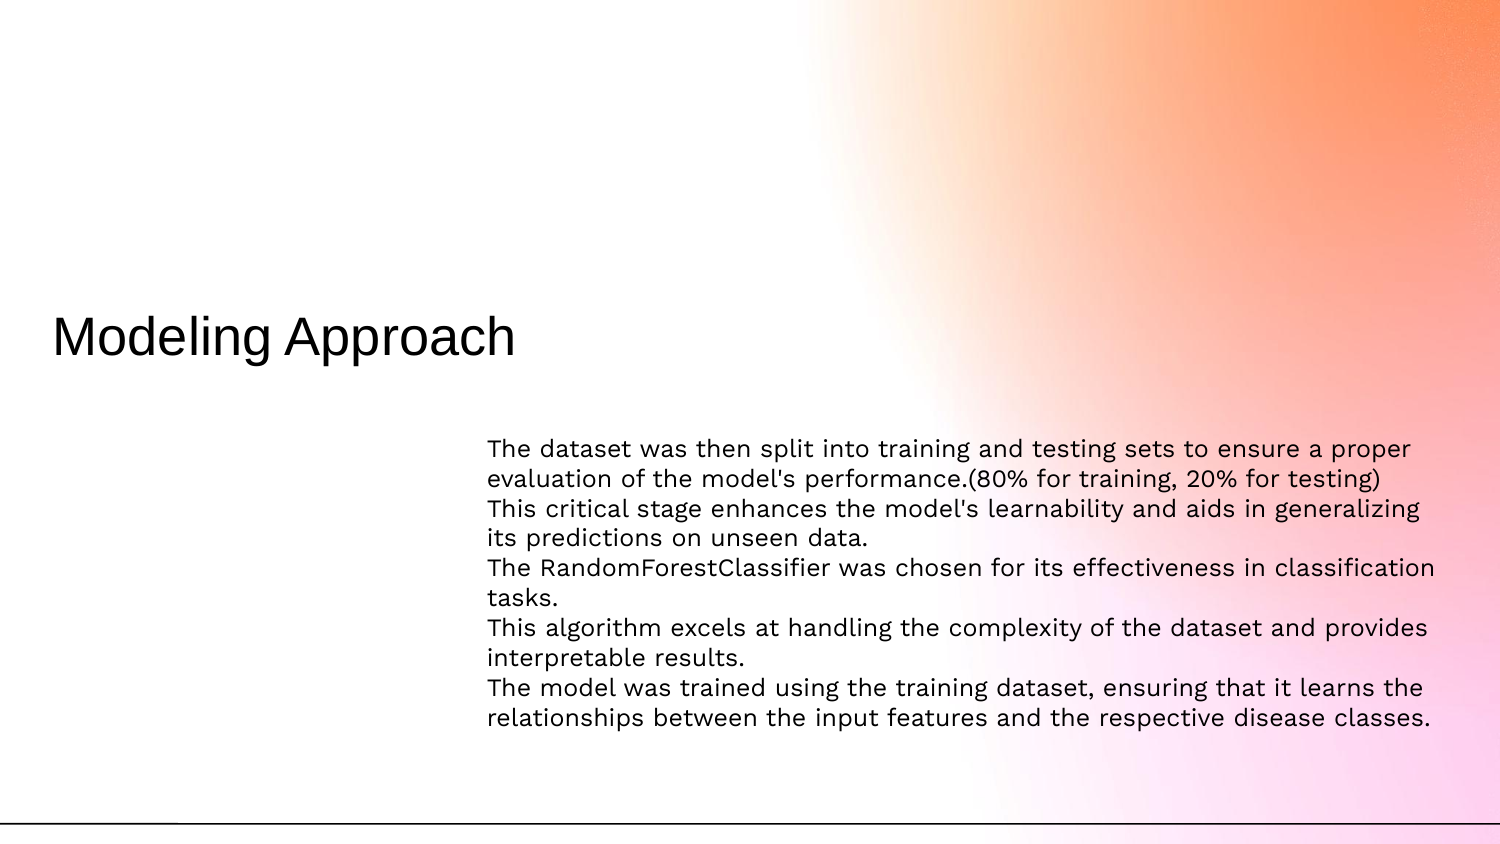

# Modeling Approach
The dataset was then split into training and testing sets to ensure a proper evaluation of the model's performance.(80% for training, 20% for testing)
This critical stage enhances the model's learnability and aids in generalizing its predictions on unseen data.
The RandomForestClassifier was chosen for its effectiveness in classification tasks.
This algorithm excels at handling the complexity of the dataset and provides interpretable results.
The model was trained using the training dataset, ensuring that it learns the relationships between the input features and the respective disease classes.